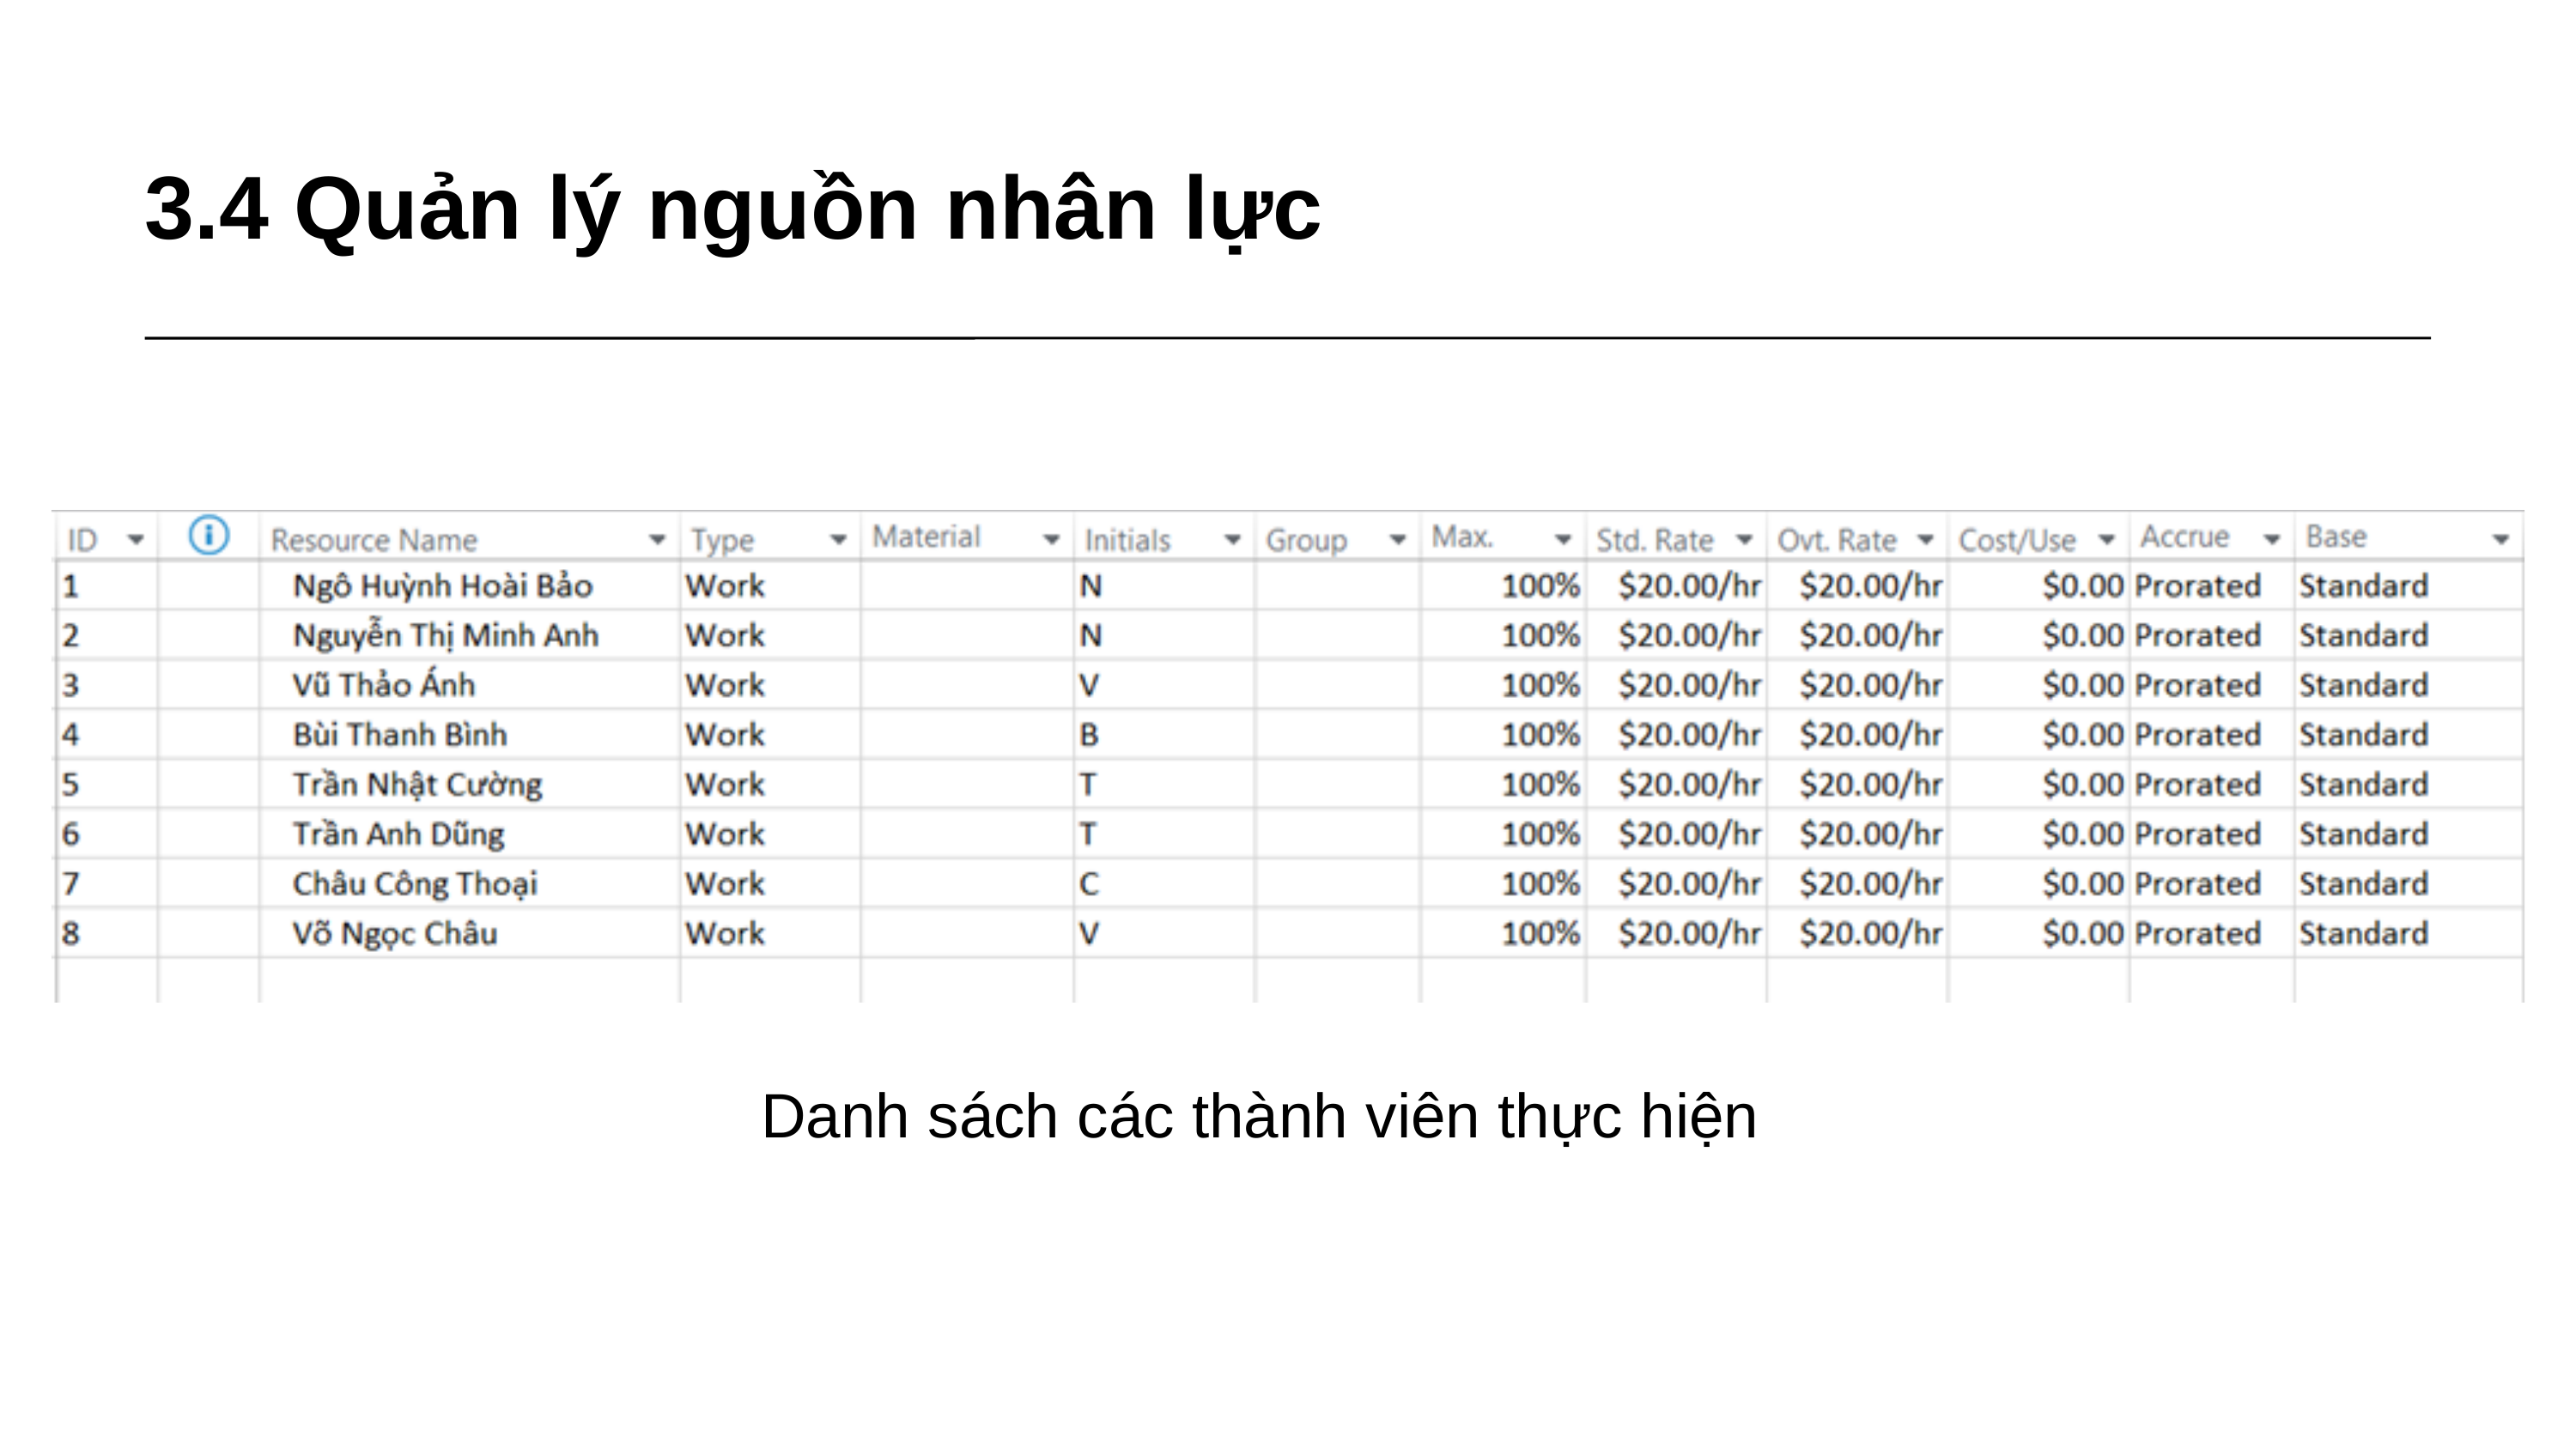

3.4 Quản lý nguồn nhân lực

Danh sách các thành viên thực hiện